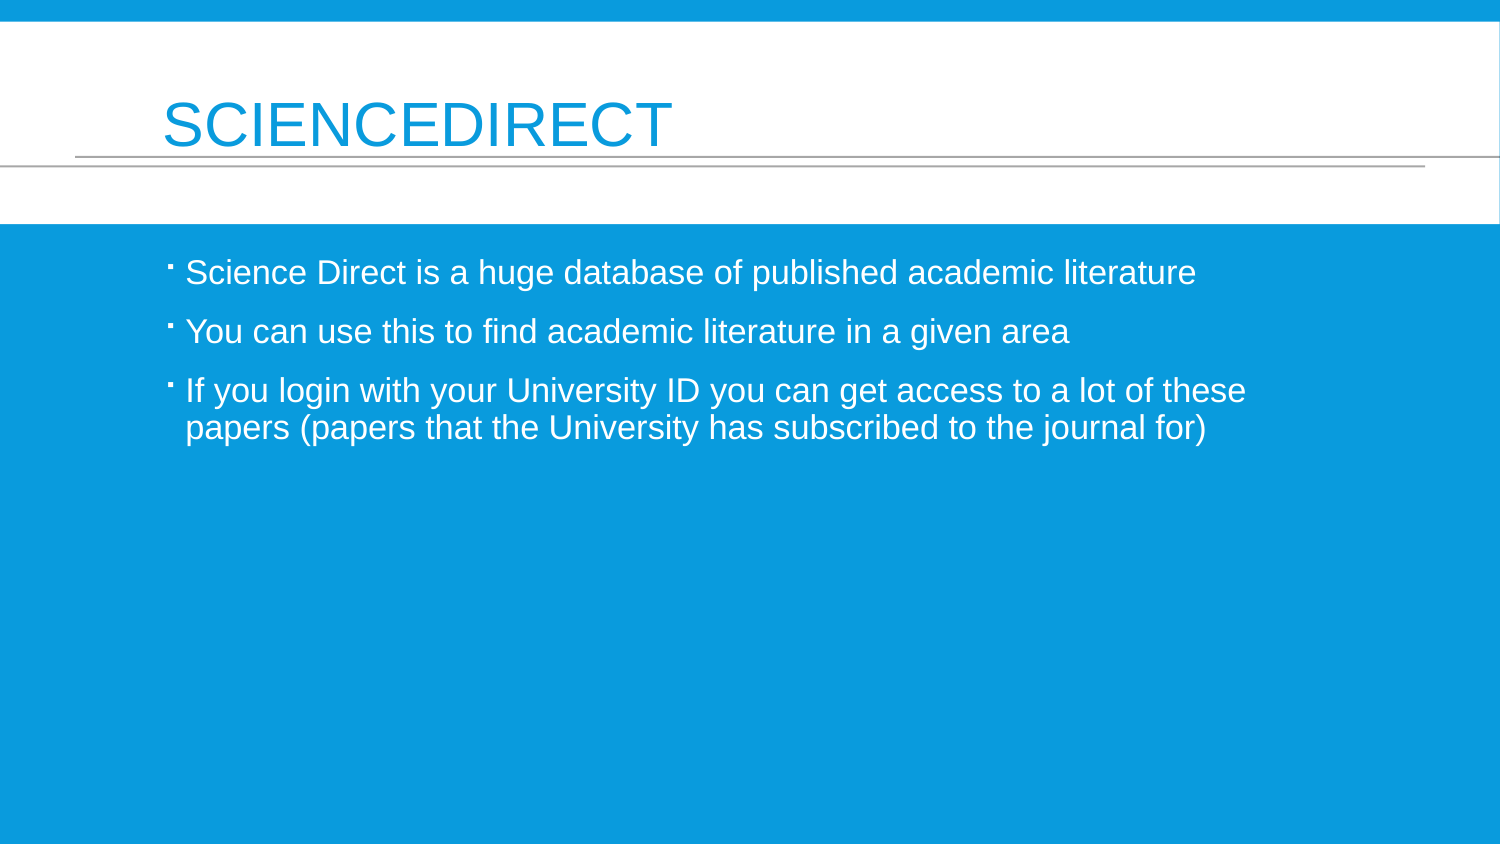

# ScienceDirect
Science Direct is a huge database of published academic literature
You can use this to find academic literature in a given area
If you login with your University ID you can get access to a lot of these papers (papers that the University has subscribed to the journal for)